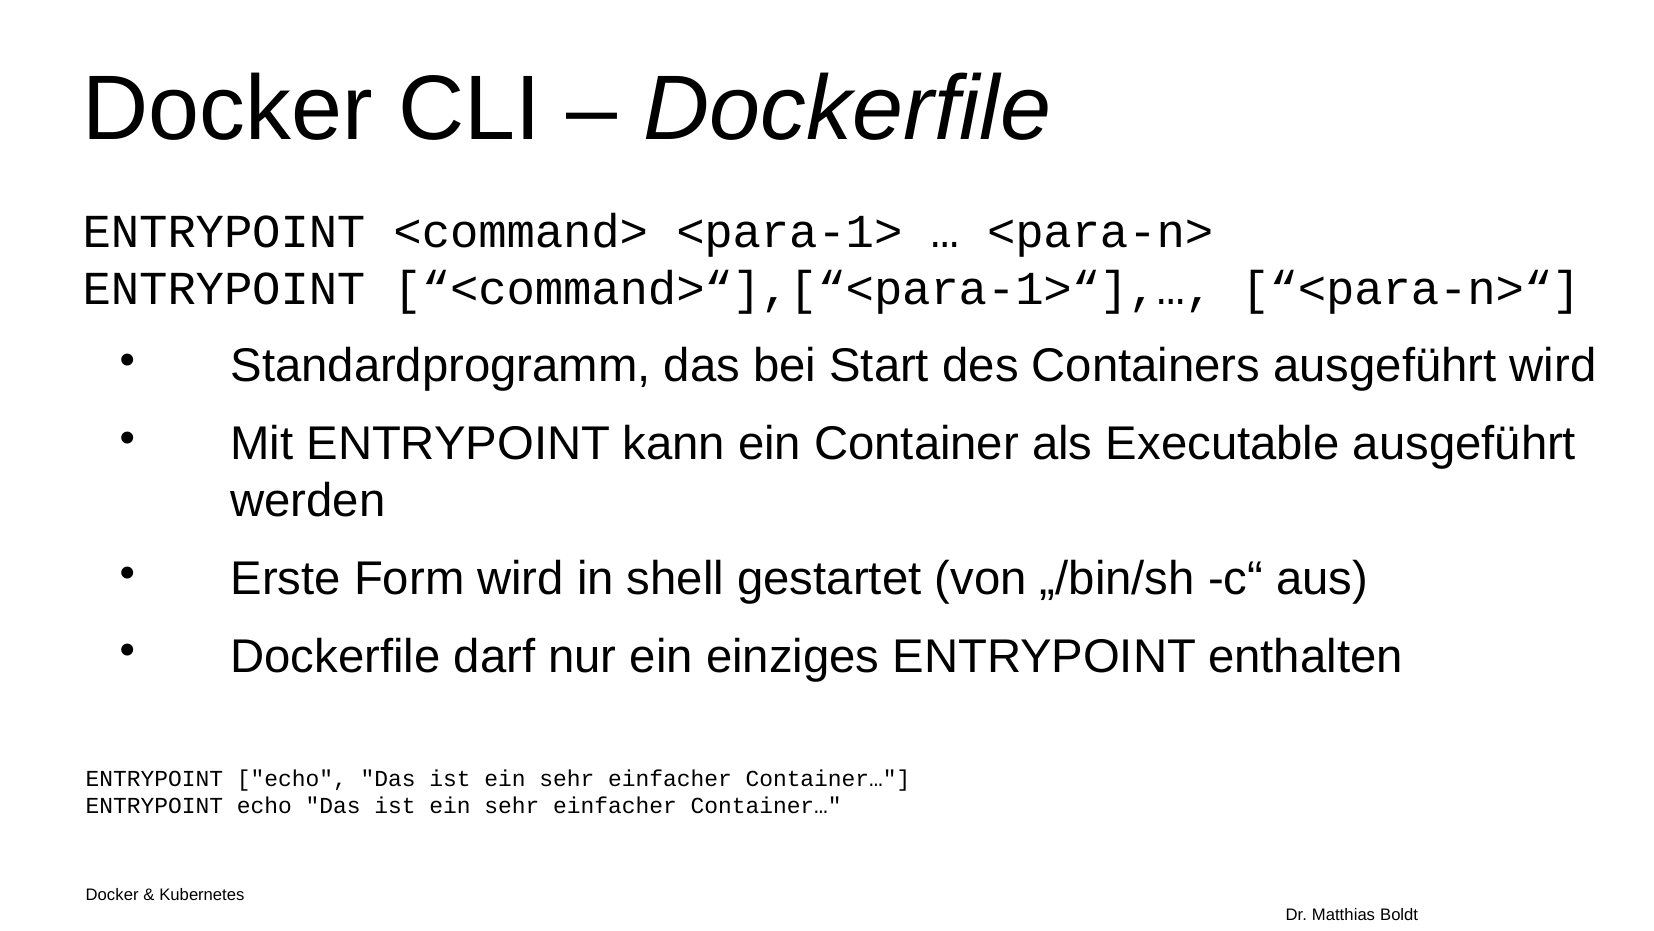

Docker CLI – Dockerfile
ENTRYPOINT <command> <para-1> … <para-n>
ENTRYPOINT [“<command>“],[“<para-1>“],…, [“<para-n>“]
Standardprogramm, das bei Start des Containers ausgeführt wird
Mit ENTRYPOINT kann ein Container als Executable ausgeführt werden
Erste Form wird in shell gestartet (von „/bin/sh -c“ aus)
Dockerfile darf nur ein einziges ENTRYPOINT enthalten

ENTRYPOINT ["echo", "Das ist ein sehr einfacher Container…"]
ENTRYPOINT echo "Das ist ein sehr einfacher Container…"
Docker & Kubernetes																Dr. Matthias Boldt